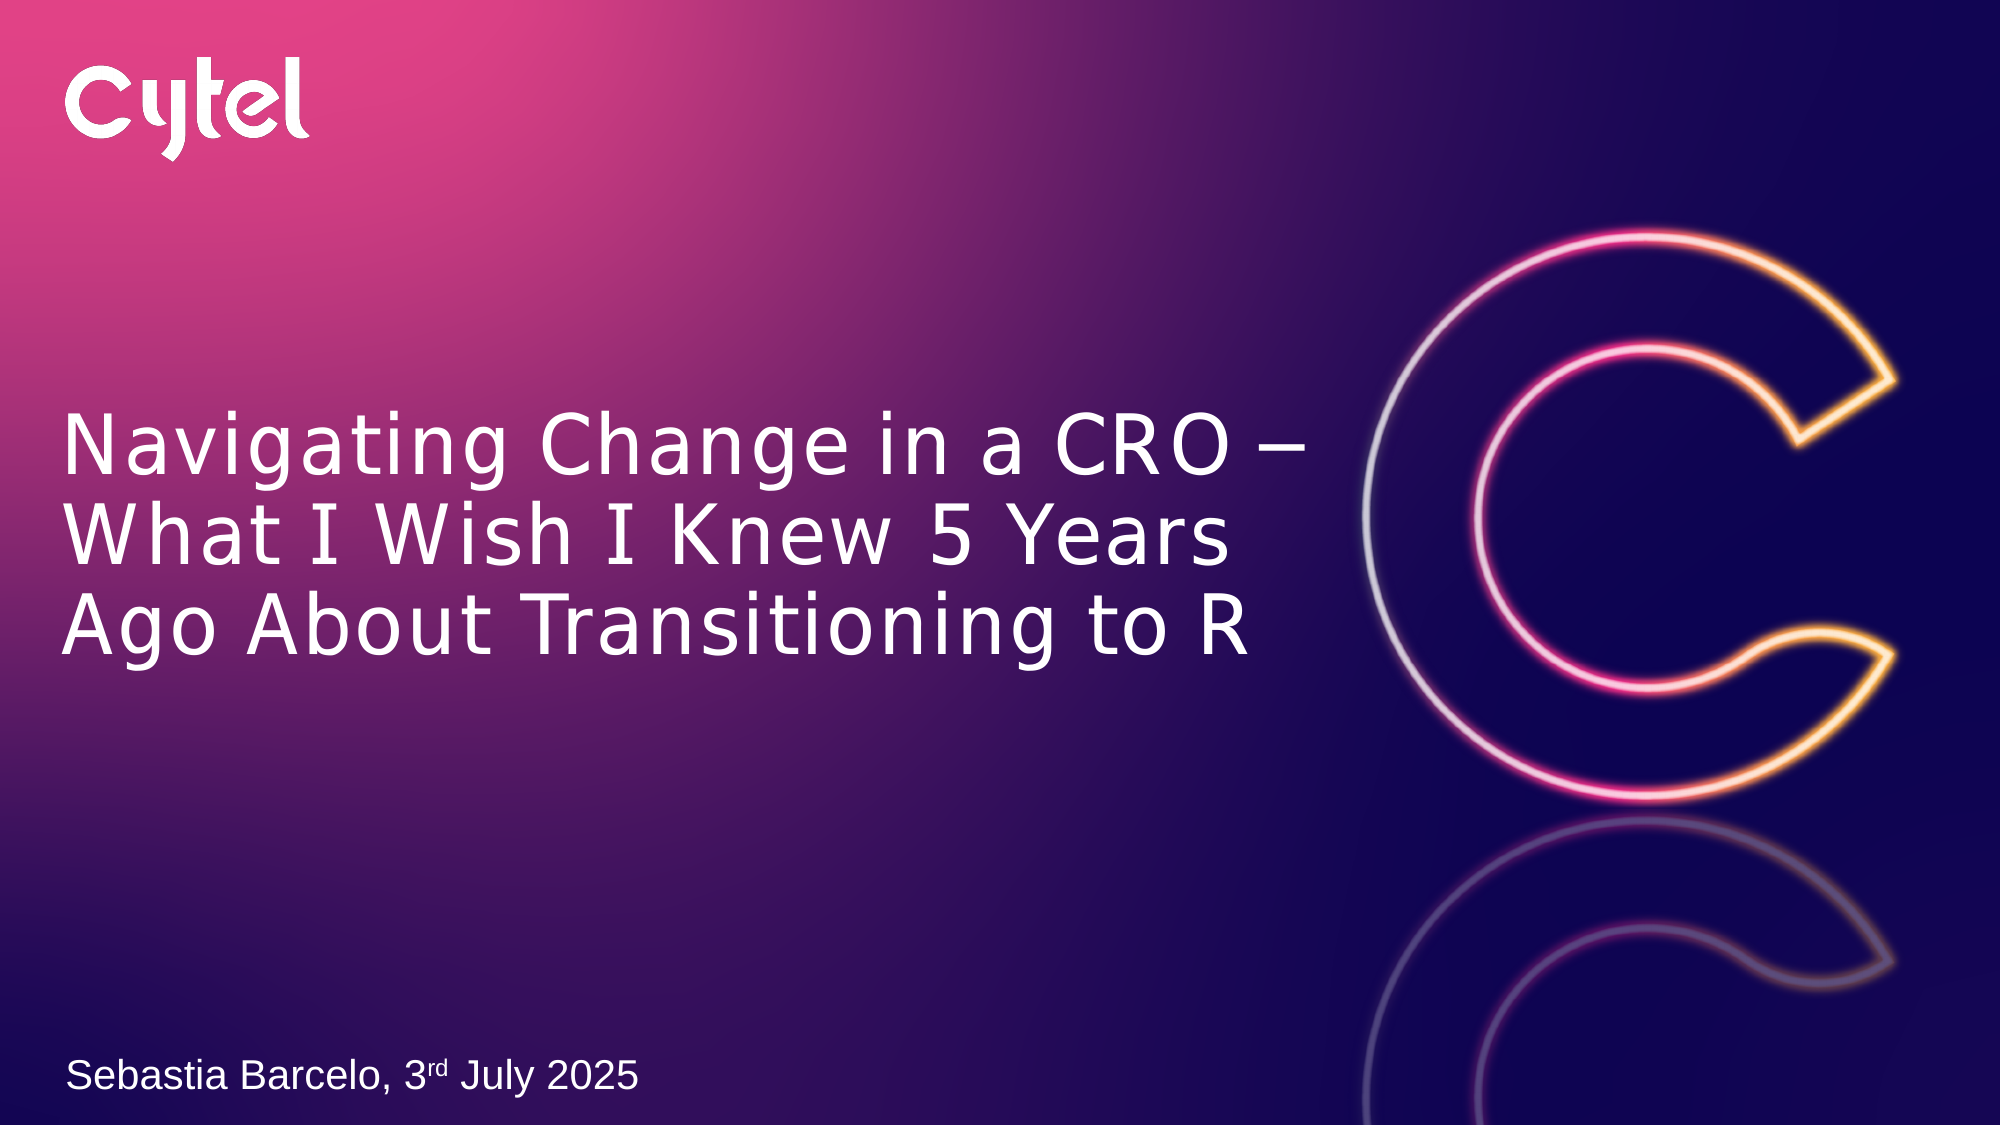

# Navigating Change in a CRO – What I Wish I Knew 5 Years Ago About Transitioning to R
Sebastia Barcelo, 3rd July 2025